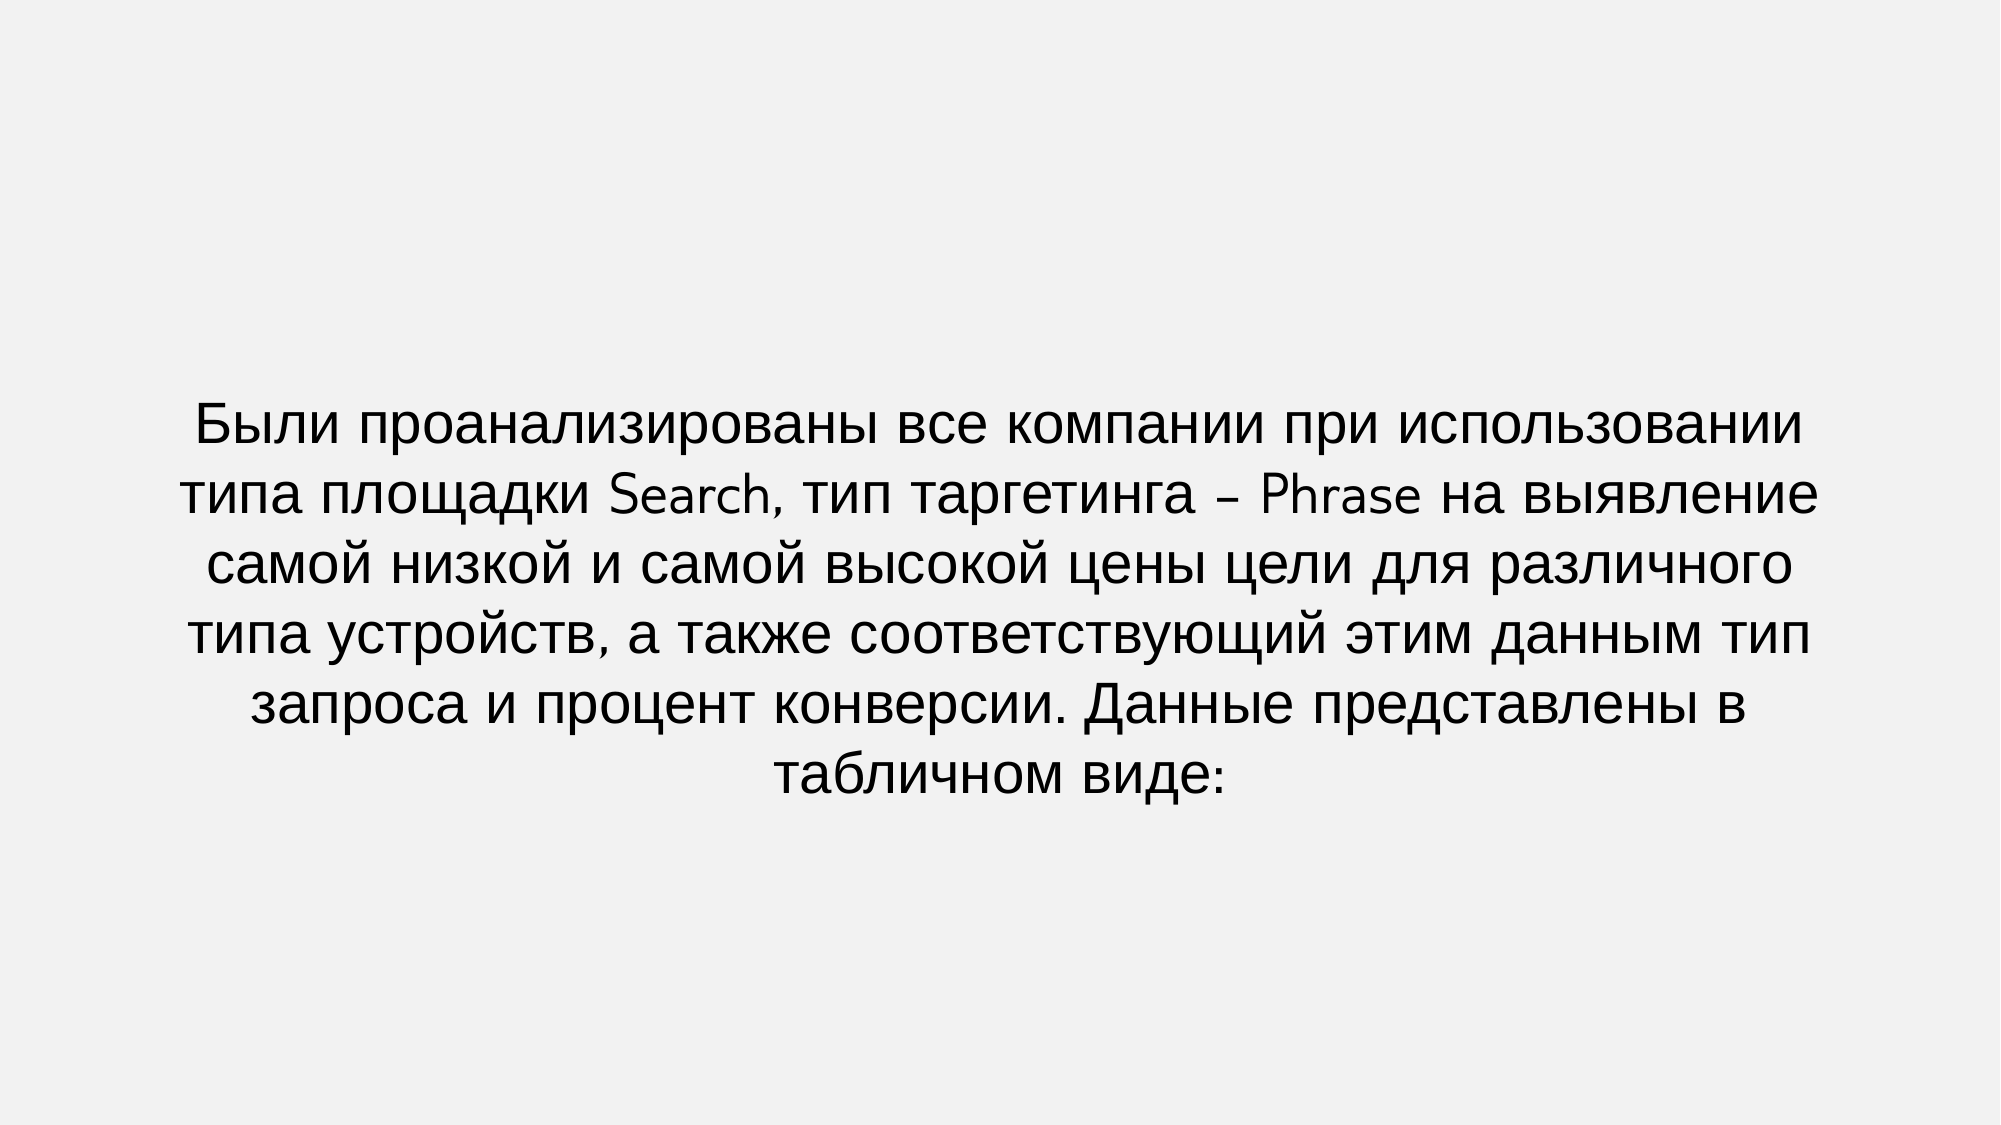

Были проанализированы все компании при использовании типа площадки Search, тип таргетинга – Phrase на выявление самой низкой и самой высокой цены цели для различного типа устройств, а также соответствующий этим данным тип запроса и процент конверсии. Данные представлены в табличном виде: